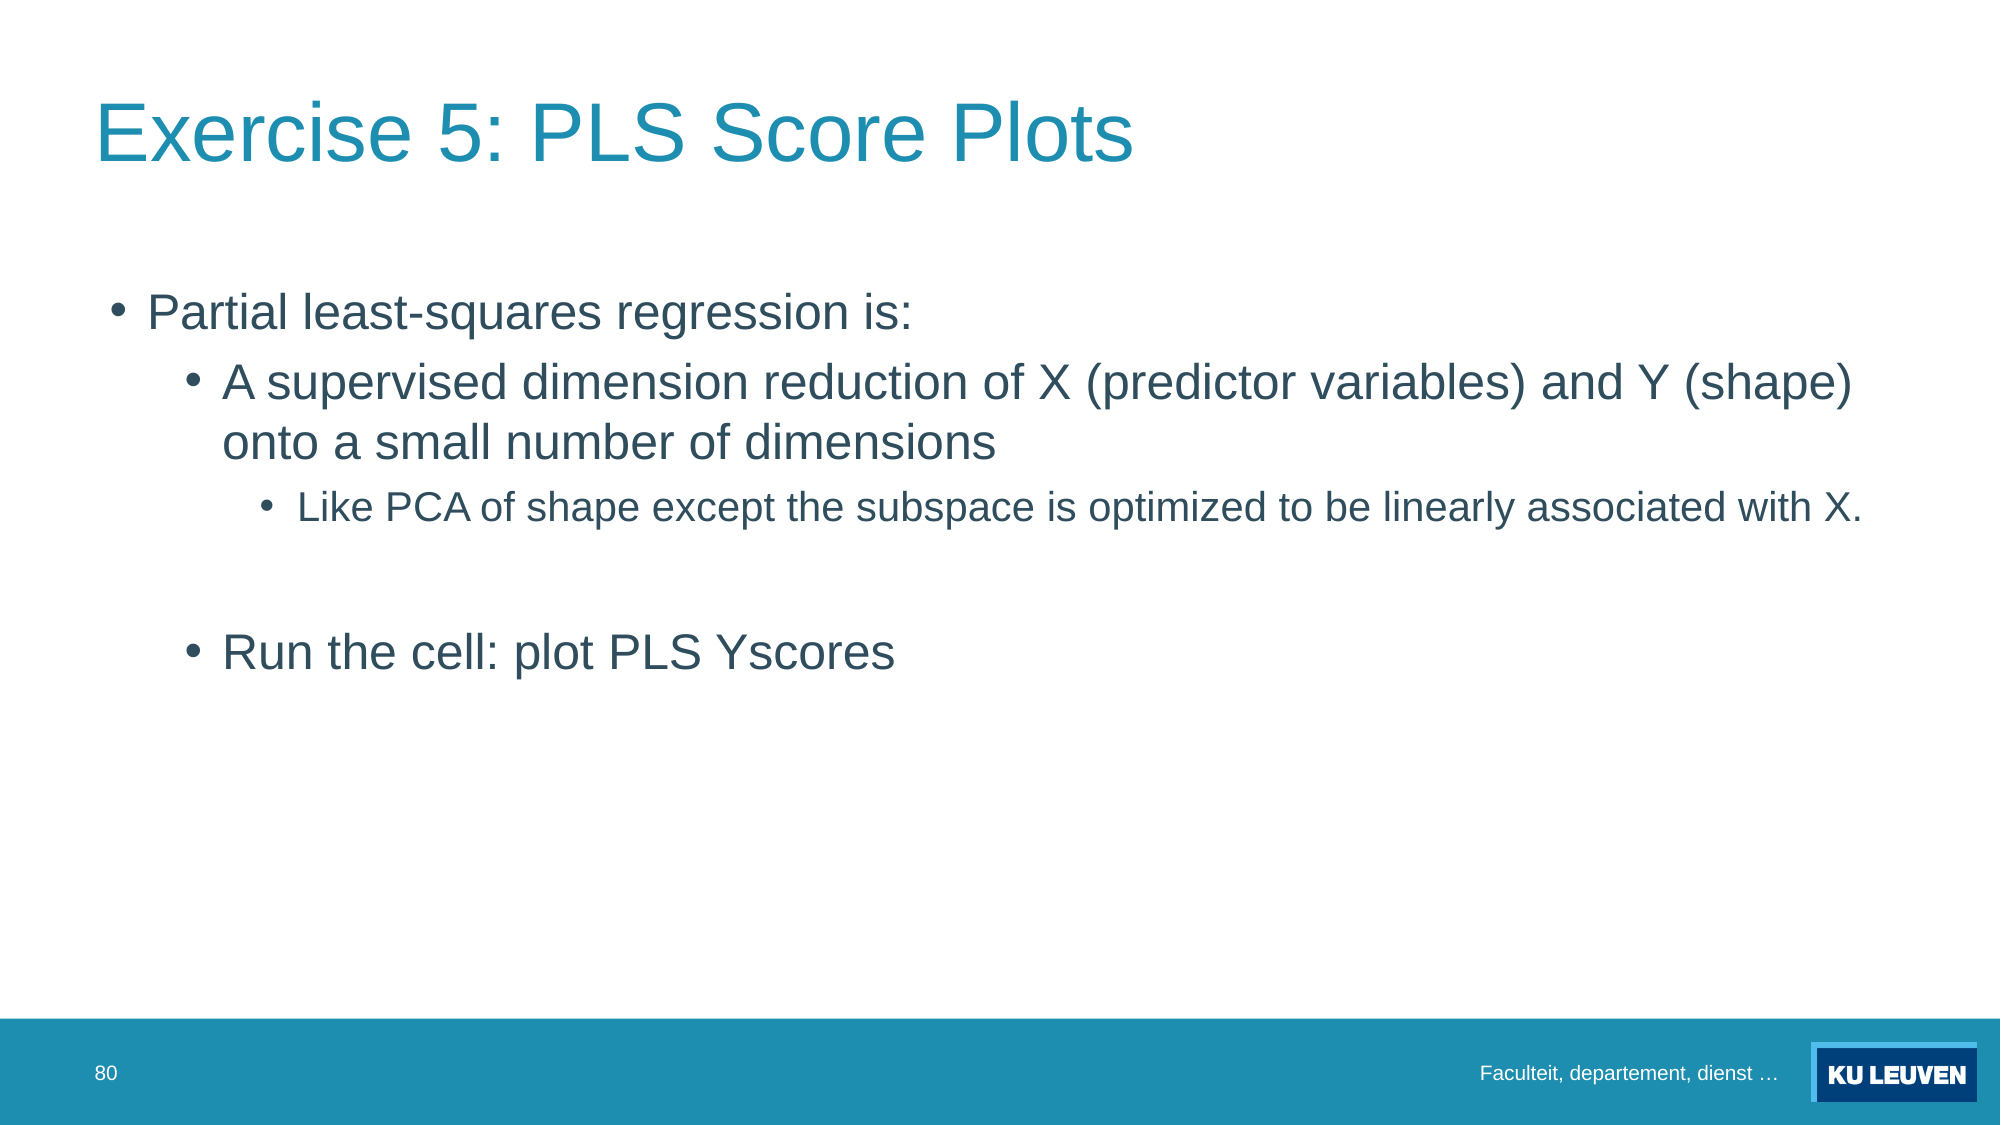

# Exercise 5: PLS Score Plots
Partial least-squares regression is:
A supervised dimension reduction of X (predictor variables) and Y (shape) onto a small number of dimensions
Like PCA of shape except the subspace is optimized to be linearly associated with X.

Run the cell: plot PLS Yscores

80
Faculteit, departement, dienst …